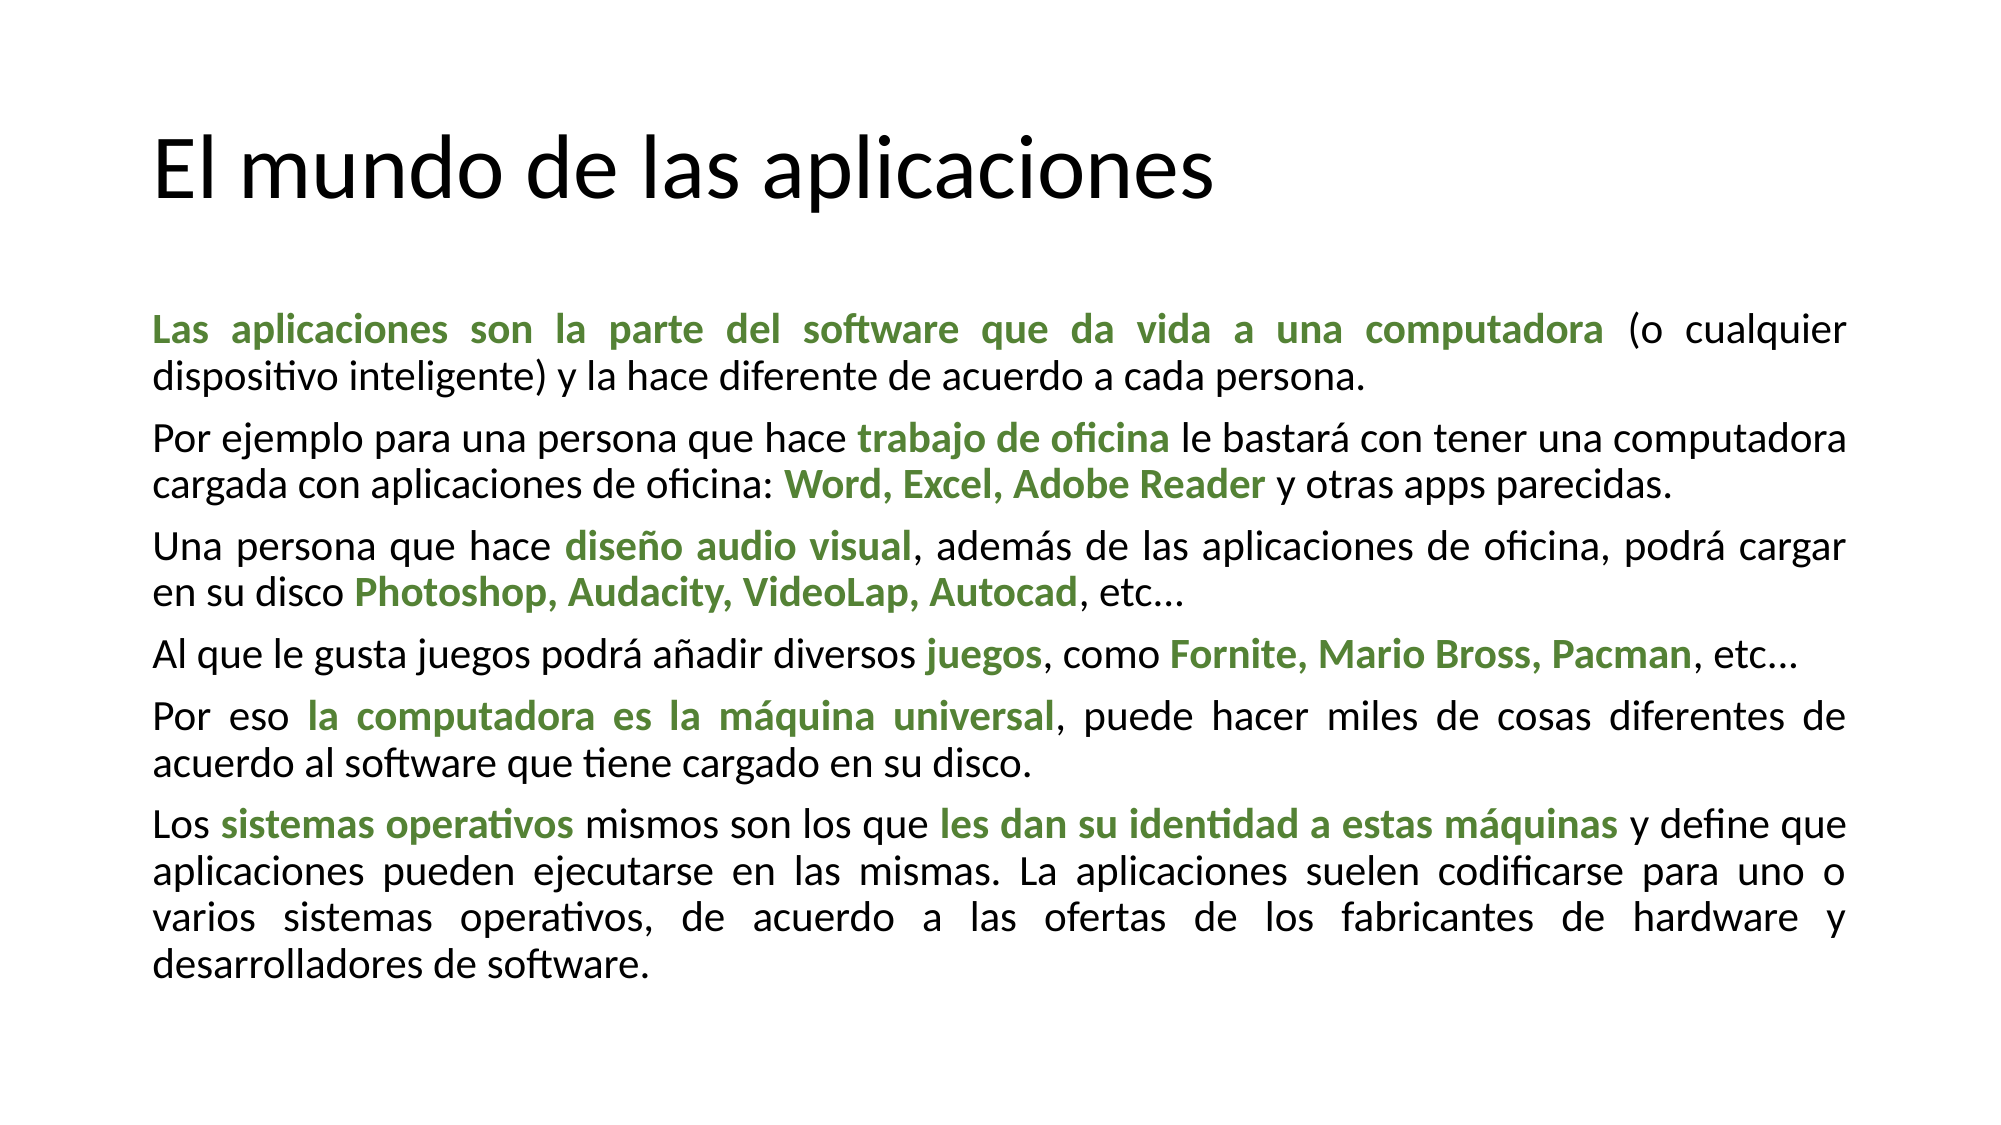

# El mundo de las aplicaciones
Las aplicaciones son la parte del software que da vida a una computadora (o cualquier dispositivo inteligente) y la hace diferente de acuerdo a cada persona.
Por ejemplo para una persona que hace trabajo de oficina le bastará con tener una computadora cargada con aplicaciones de oficina: Word, Excel, Adobe Reader y otras apps parecidas.
Una persona que hace diseño audio visual, además de las aplicaciones de oficina, podrá cargar en su disco Photoshop, Audacity, VideoLap, Autocad, etc...
Al que le gusta juegos podrá añadir diversos juegos, como Fornite, Mario Bross, Pacman, etc...
Por eso la computadora es la máquina universal, puede hacer miles de cosas diferentes de acuerdo al software que tiene cargado en su disco.
Los sistemas operativos mismos son los que les dan su identidad a estas máquinas y define que aplicaciones pueden ejecutarse en las mismas. La aplicaciones suelen codificarse para uno o varios sistemas operativos, de acuerdo a las ofertas de los fabricantes de hardware y desarrolladores de software.